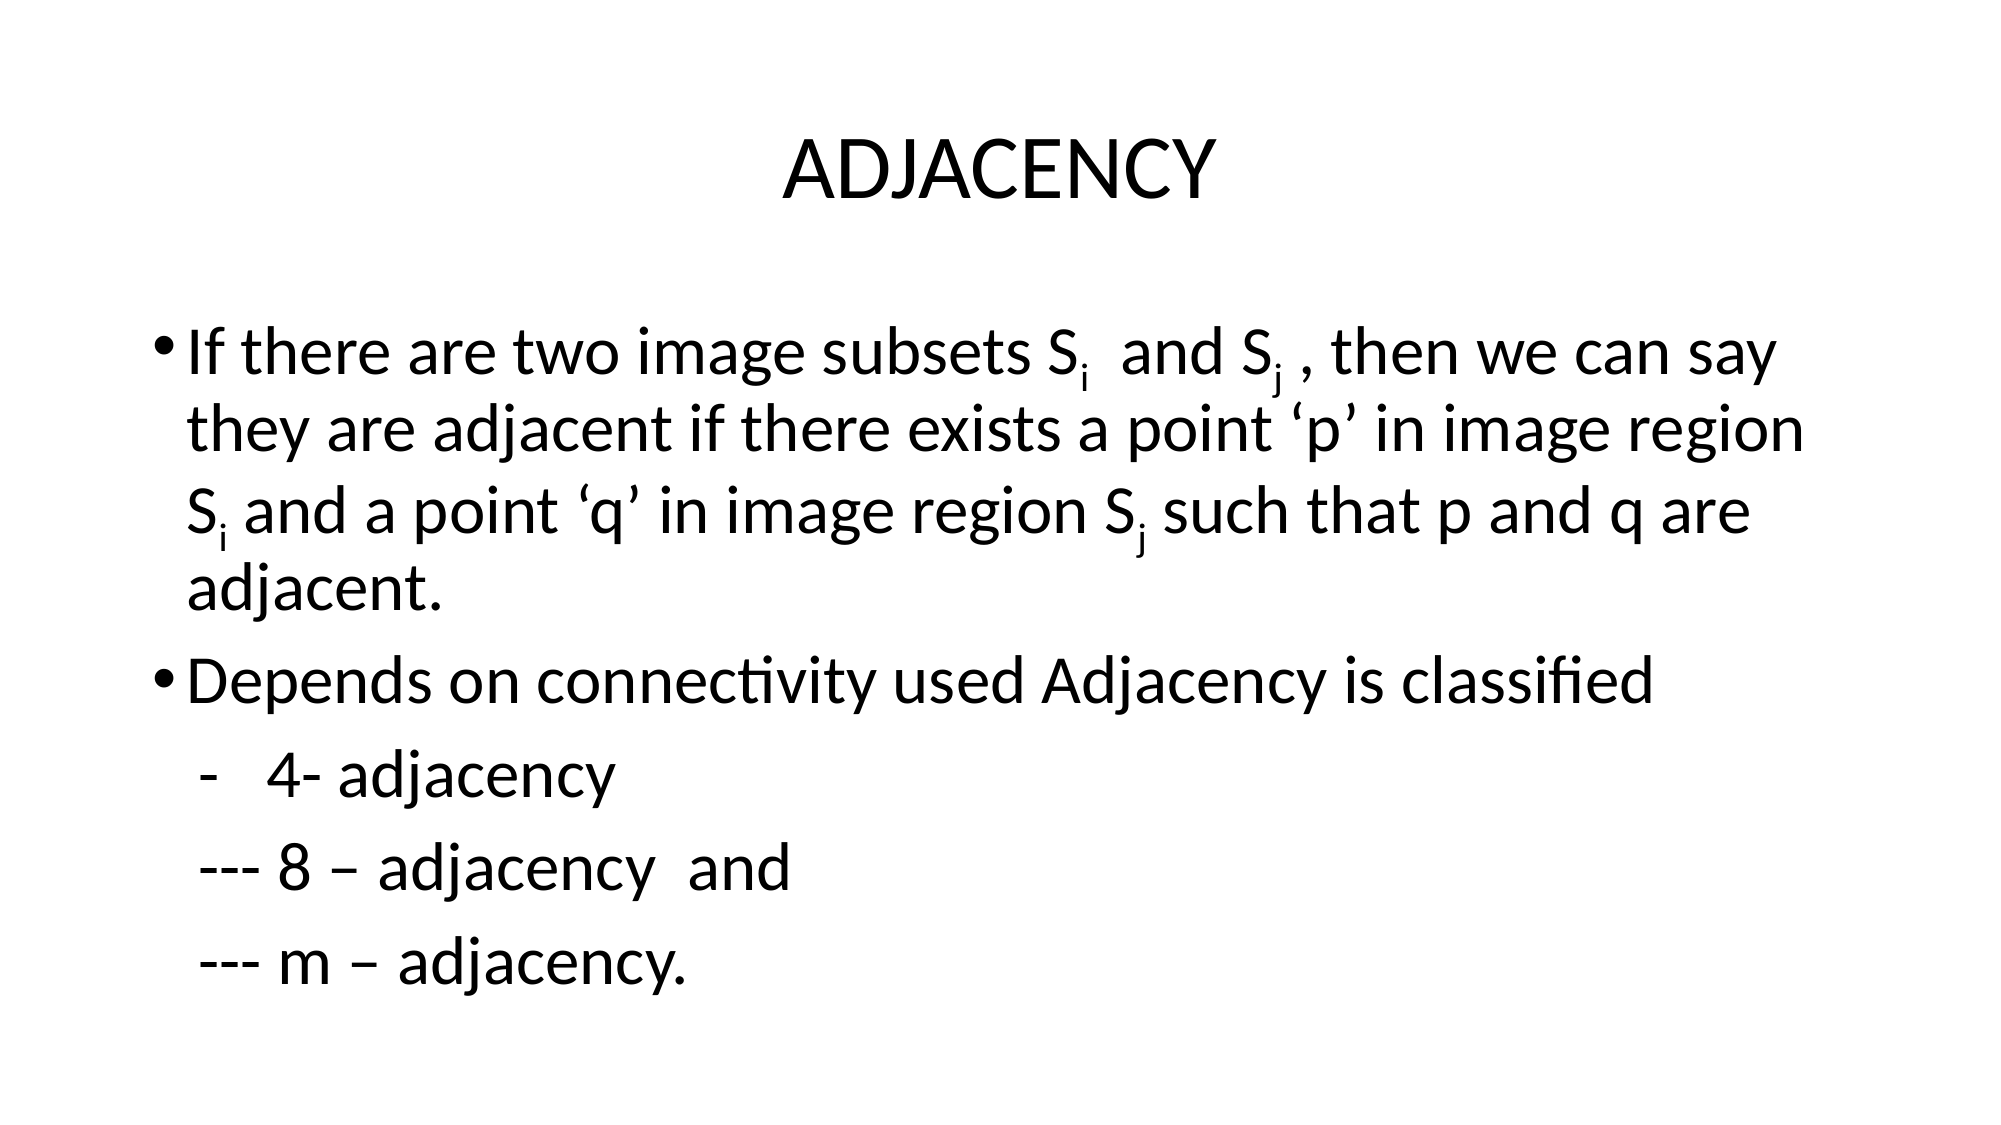

# ADJACENCY
If there are two image subsets Si  and Sj , then we can say they are adjacent if there exists a point ‘p’ in image region Si and a point ‘q’ in image region Sj such that p and q are adjacent.
Depends on connectivity used Adjacency is classified
   -   4- adjacency
   --- 8 – adjacency  and
   --- m – adjacency.